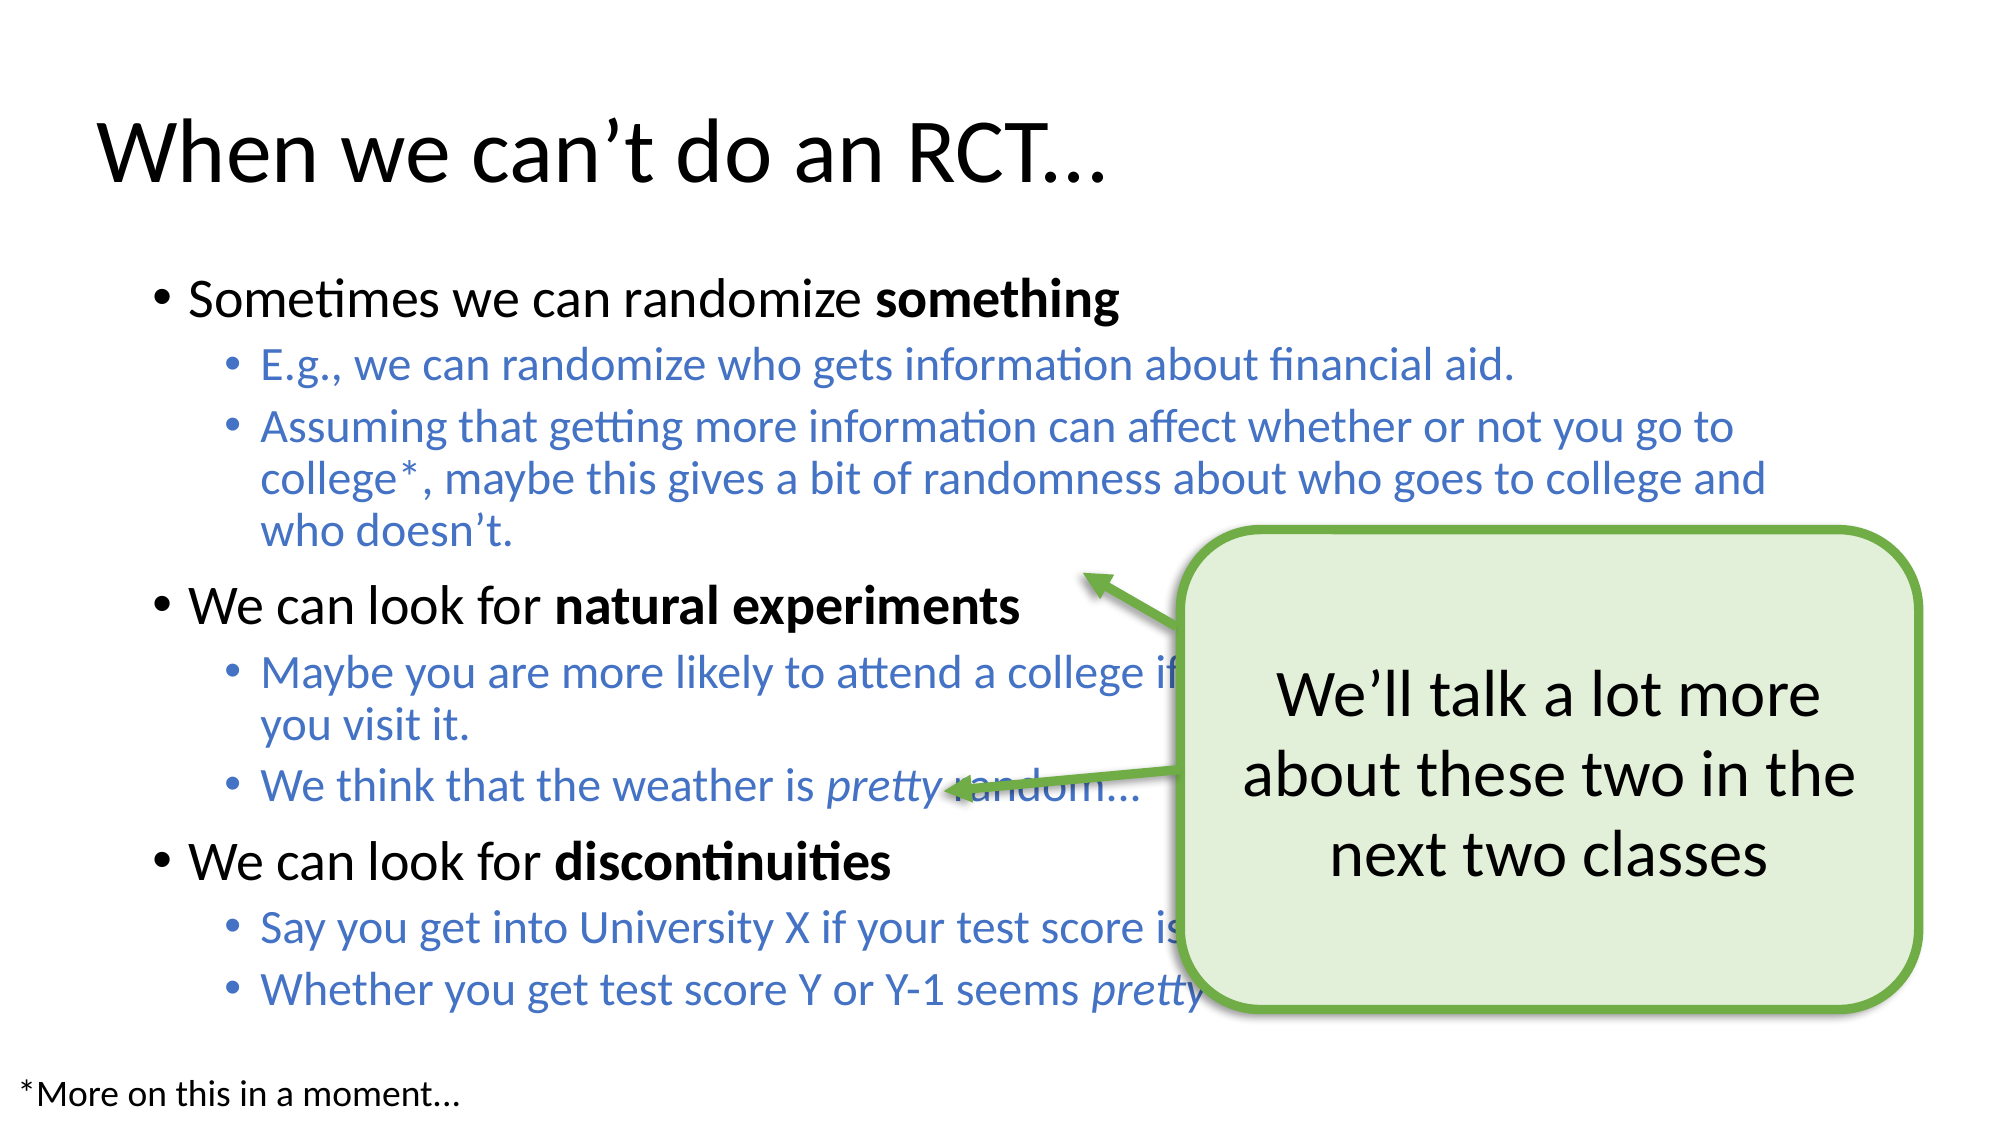

# When we can’t do an RCT...
Sometimes we can randomize something
E.g., we can randomize who gets information about financial aid.
Assuming that getting more information can affect whether or not you go to college*, maybe this gives a bit of randomness about who goes to college and who doesn’t.
We can look for natural experiments
Maybe you are more likely to attend a college if the weather is nice on the day you visit it.
We think that the weather is pretty random...
We can look for discontinuities
Say you get into University X if your test score is at least Y.
Whether you get test score Y or Y-1 seems pretty random...
We’ll talk a lot more about these two in the next two classes
*More on this in a moment...